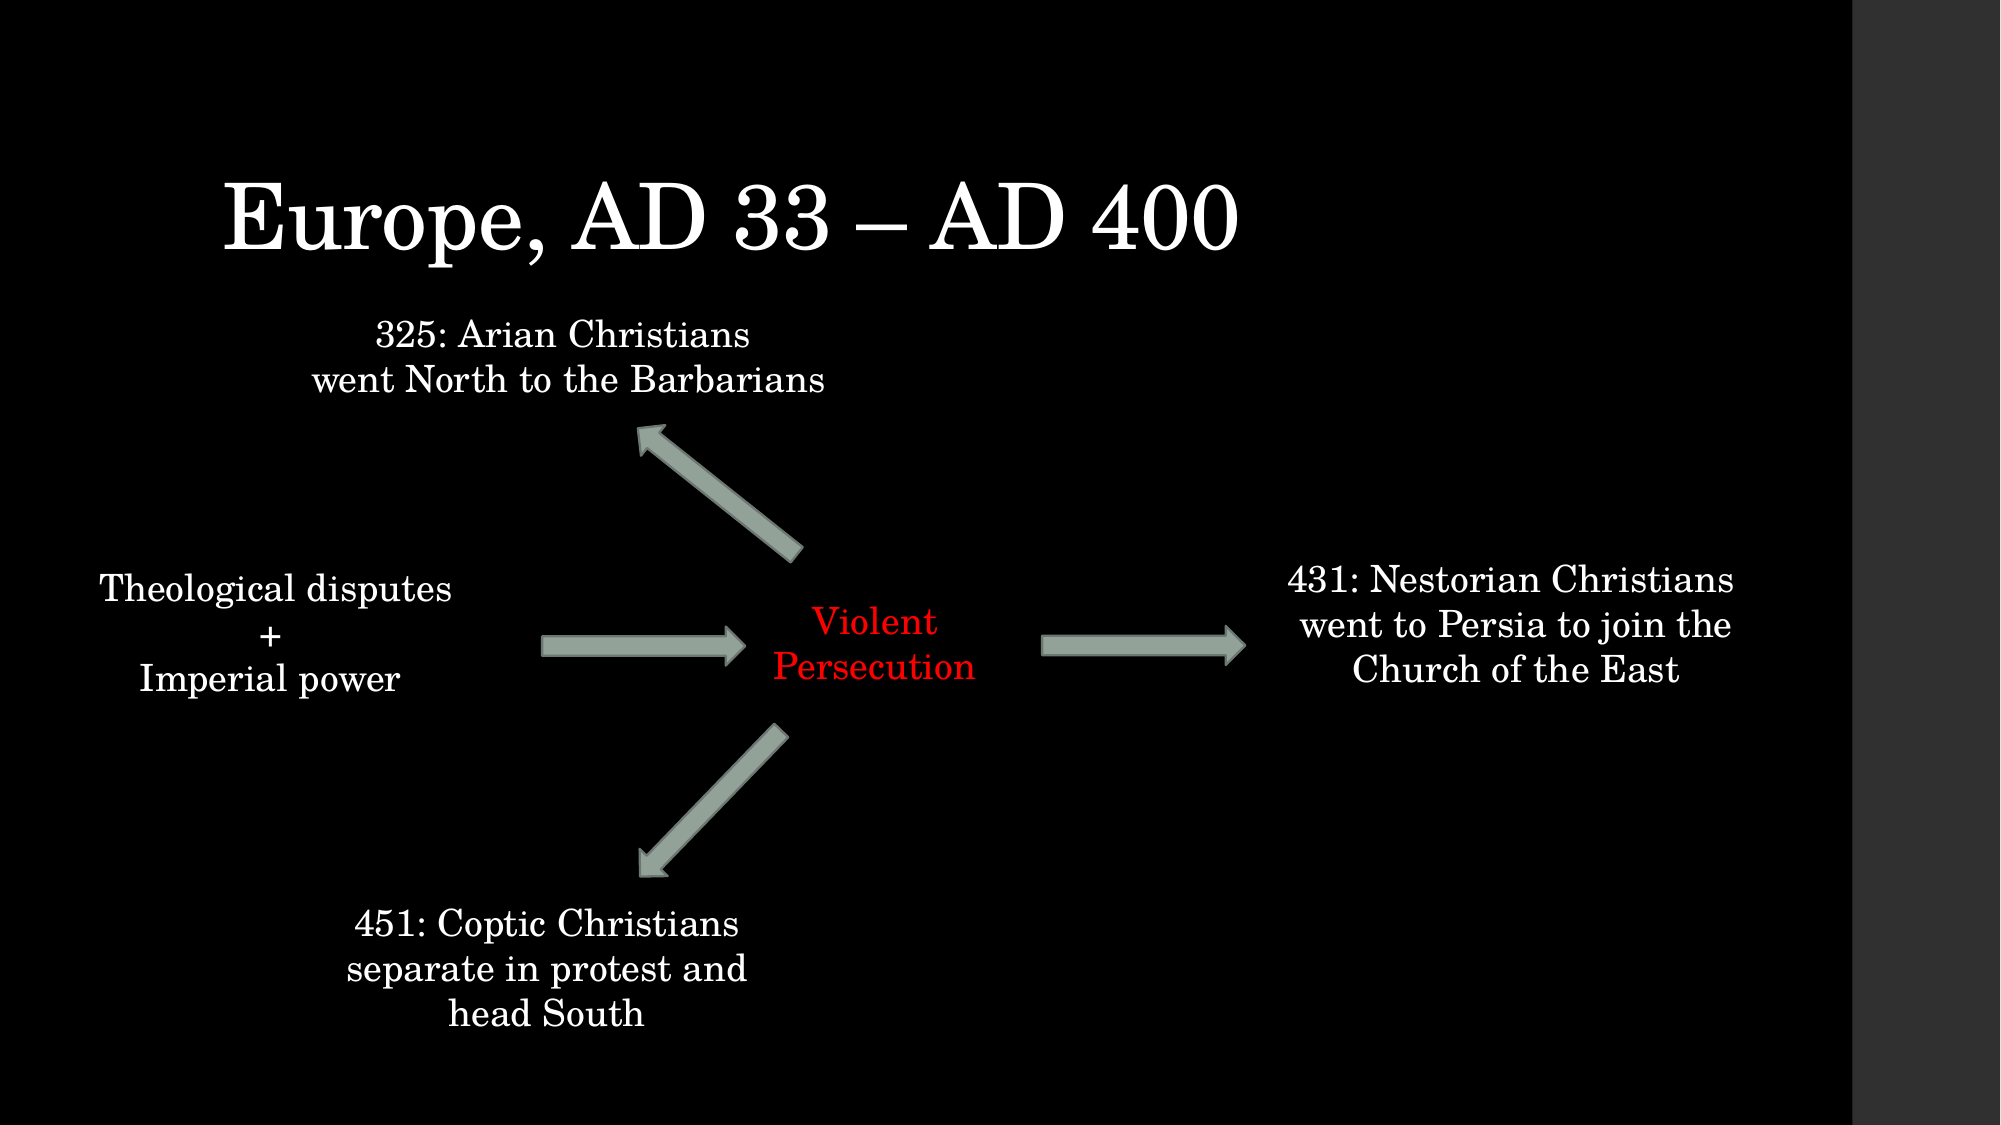

# Europe, AD 33 – AD 400
325: Arian Christians
went North to the Barbarians

431: Nestorian Christians
went to Persia to join the Church of the East
 Theological disputes
    +
Imperial power

Violent
Persecution

451: Coptic Christians separate in protest and head South